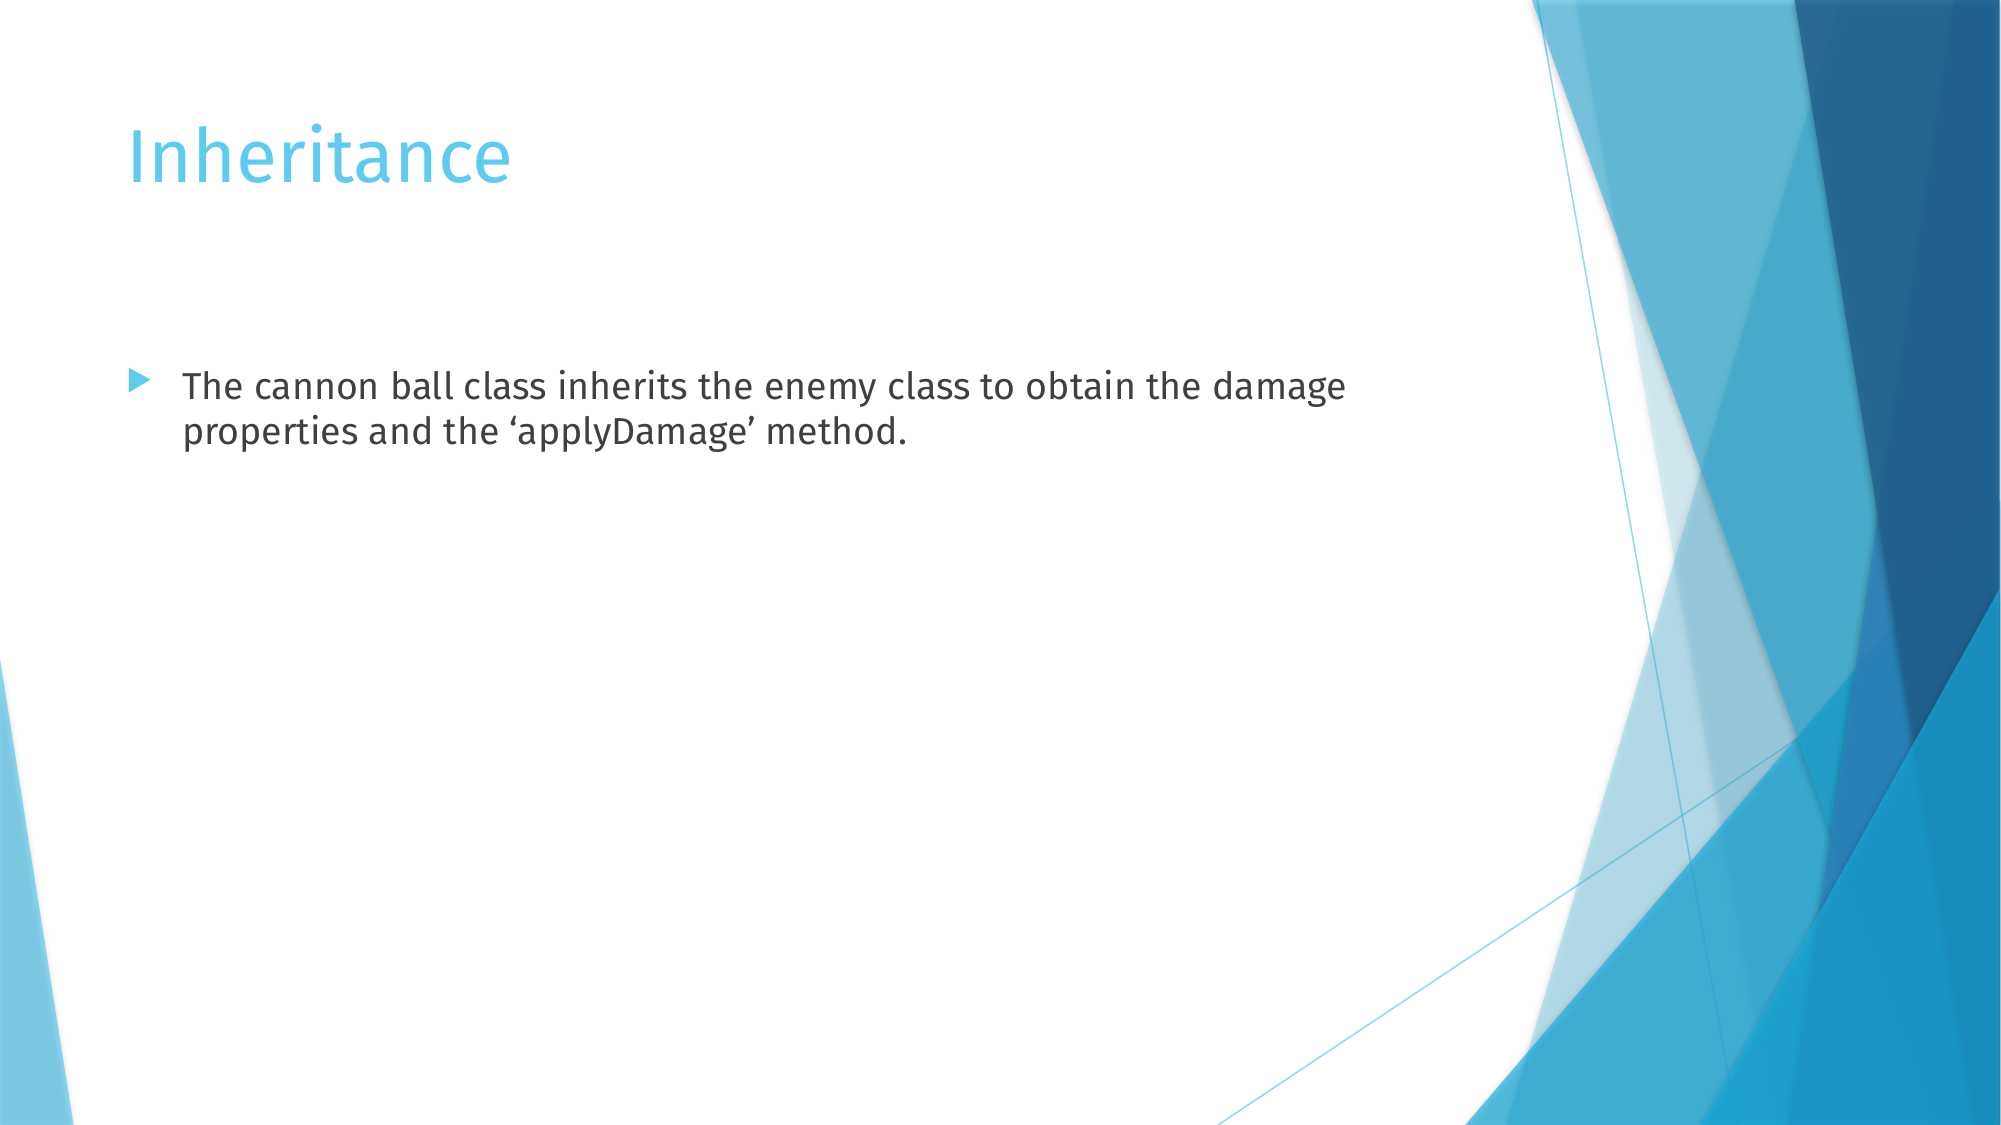

# Inheritance
The cannon ball class inherits the enemy class to obtain the damage properties and the ‘applyDamage’ method.